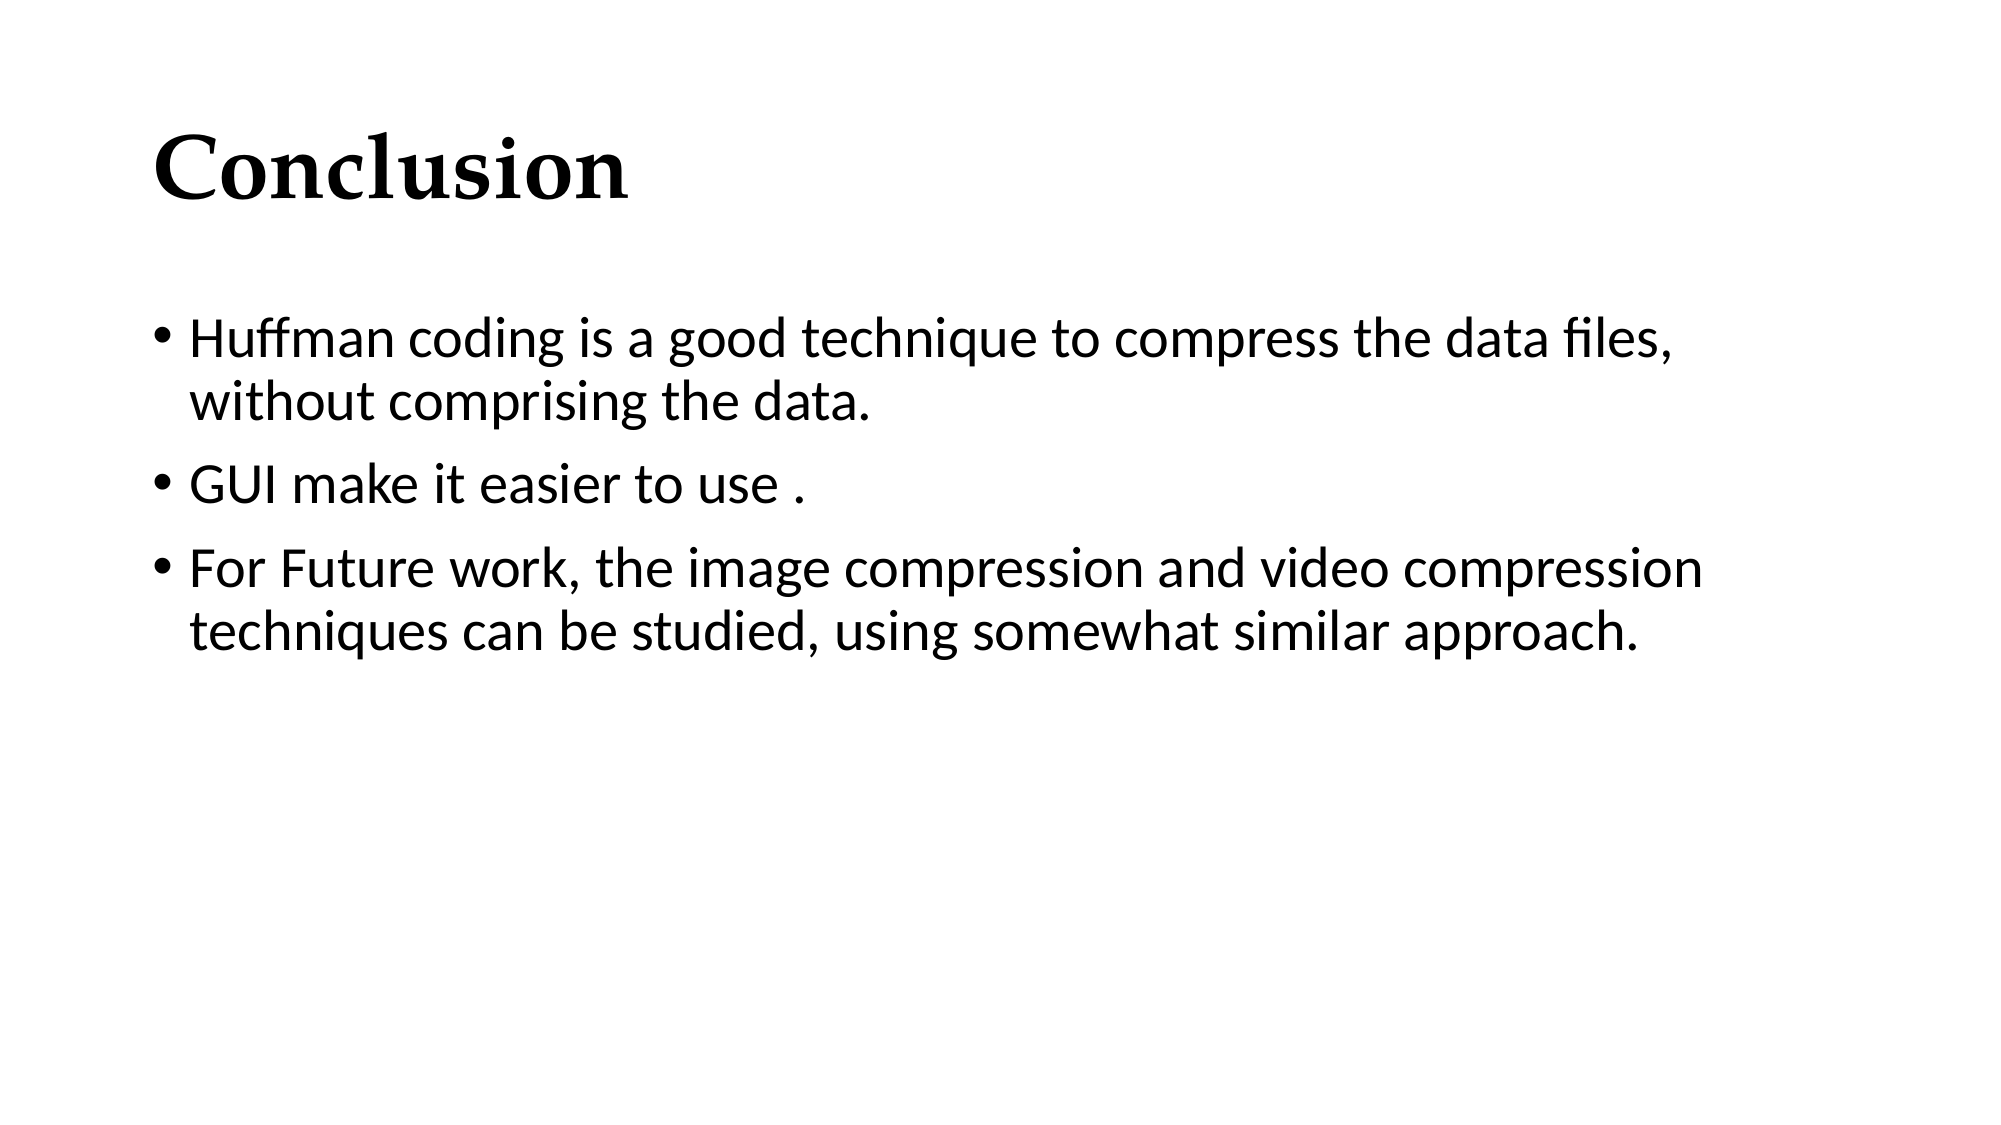

# Conclusion
Huffman coding is a good technique to compress the data files, without comprising the data.
GUI make it easier to use .
For Future work, the image compression and video compression techniques can be studied, using somewhat similar approach.